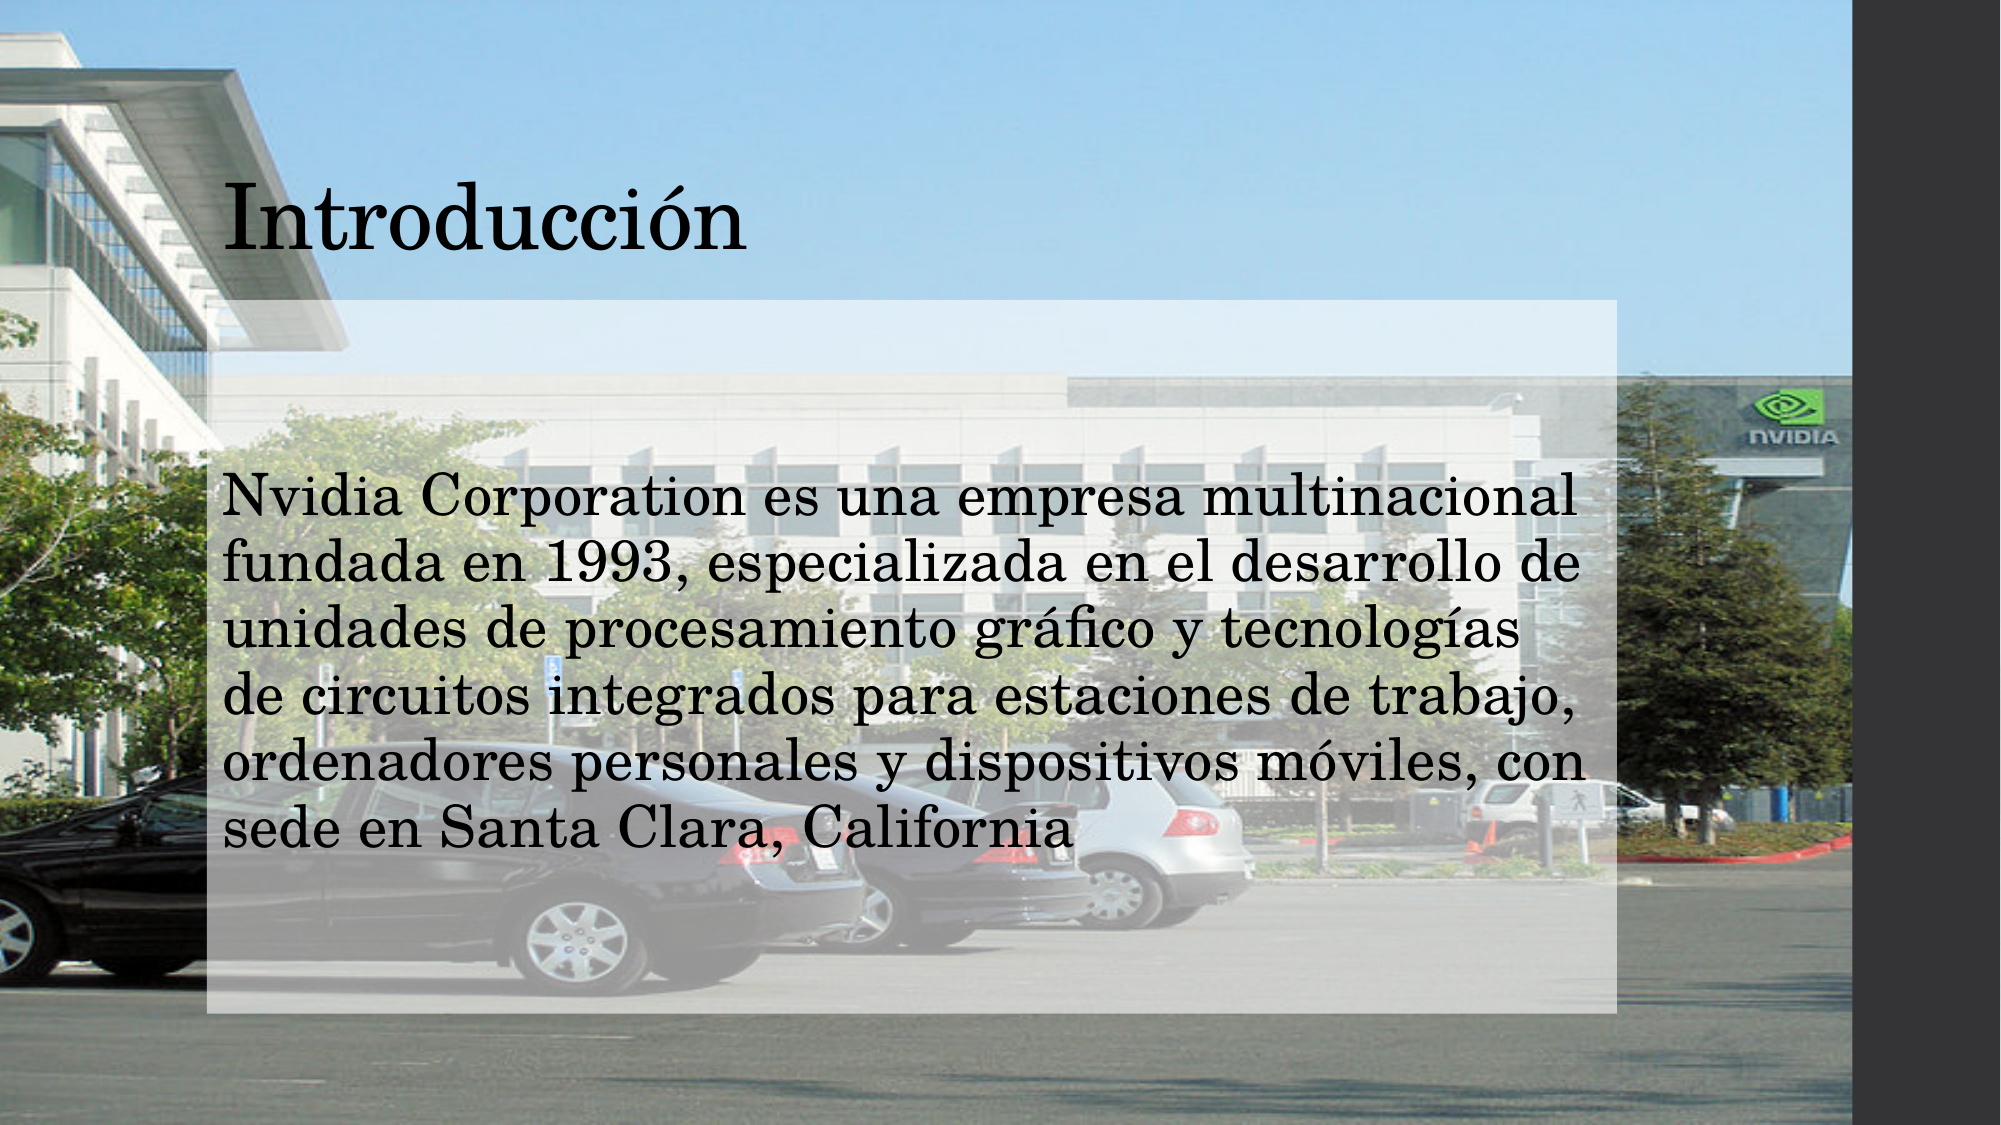

# Introducción

Nvidia Corporation es una empresa multinacional fundada en 1993, especializada en el desarrollo de unidades de procesamiento gráfico y tecnologías de circuitos integrados para estaciones de trabajo, ordenadores personales y dispositivos móviles, con sede en Santa Clara, California